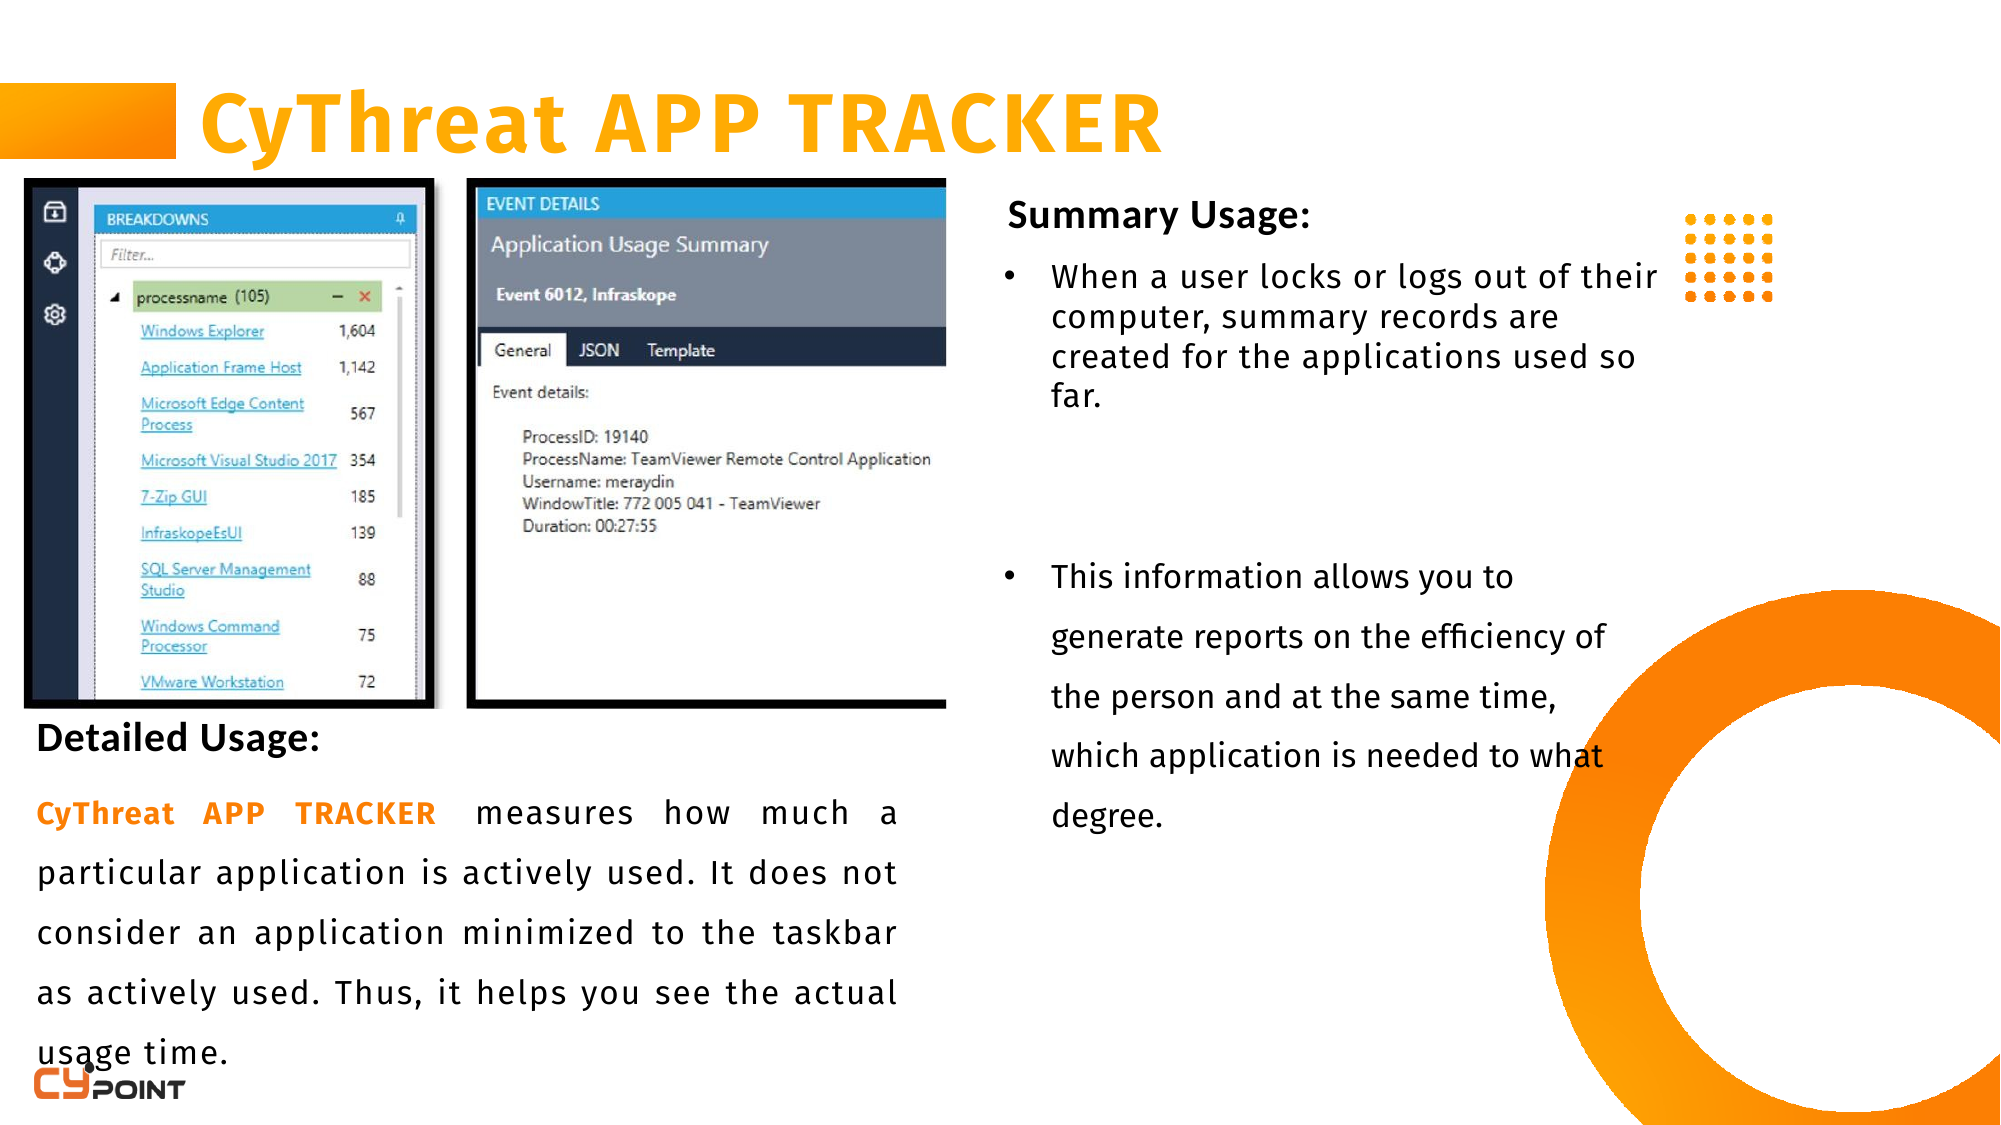

# CyThreat APP TRACKER

Summary Usage:
When a user locks or logs out of their computer, summary records are created for the applications used so far.

This information allows you to generate reports on the efficiency of the person and at the same time, which application is needed to what degree.

Detailed Usage:
CyThreat APP TRACKER  measures how much a particular application is actively used. It does not consider an application minimized to the taskbar as actively used. Thus, it helps you see the actual usage time.